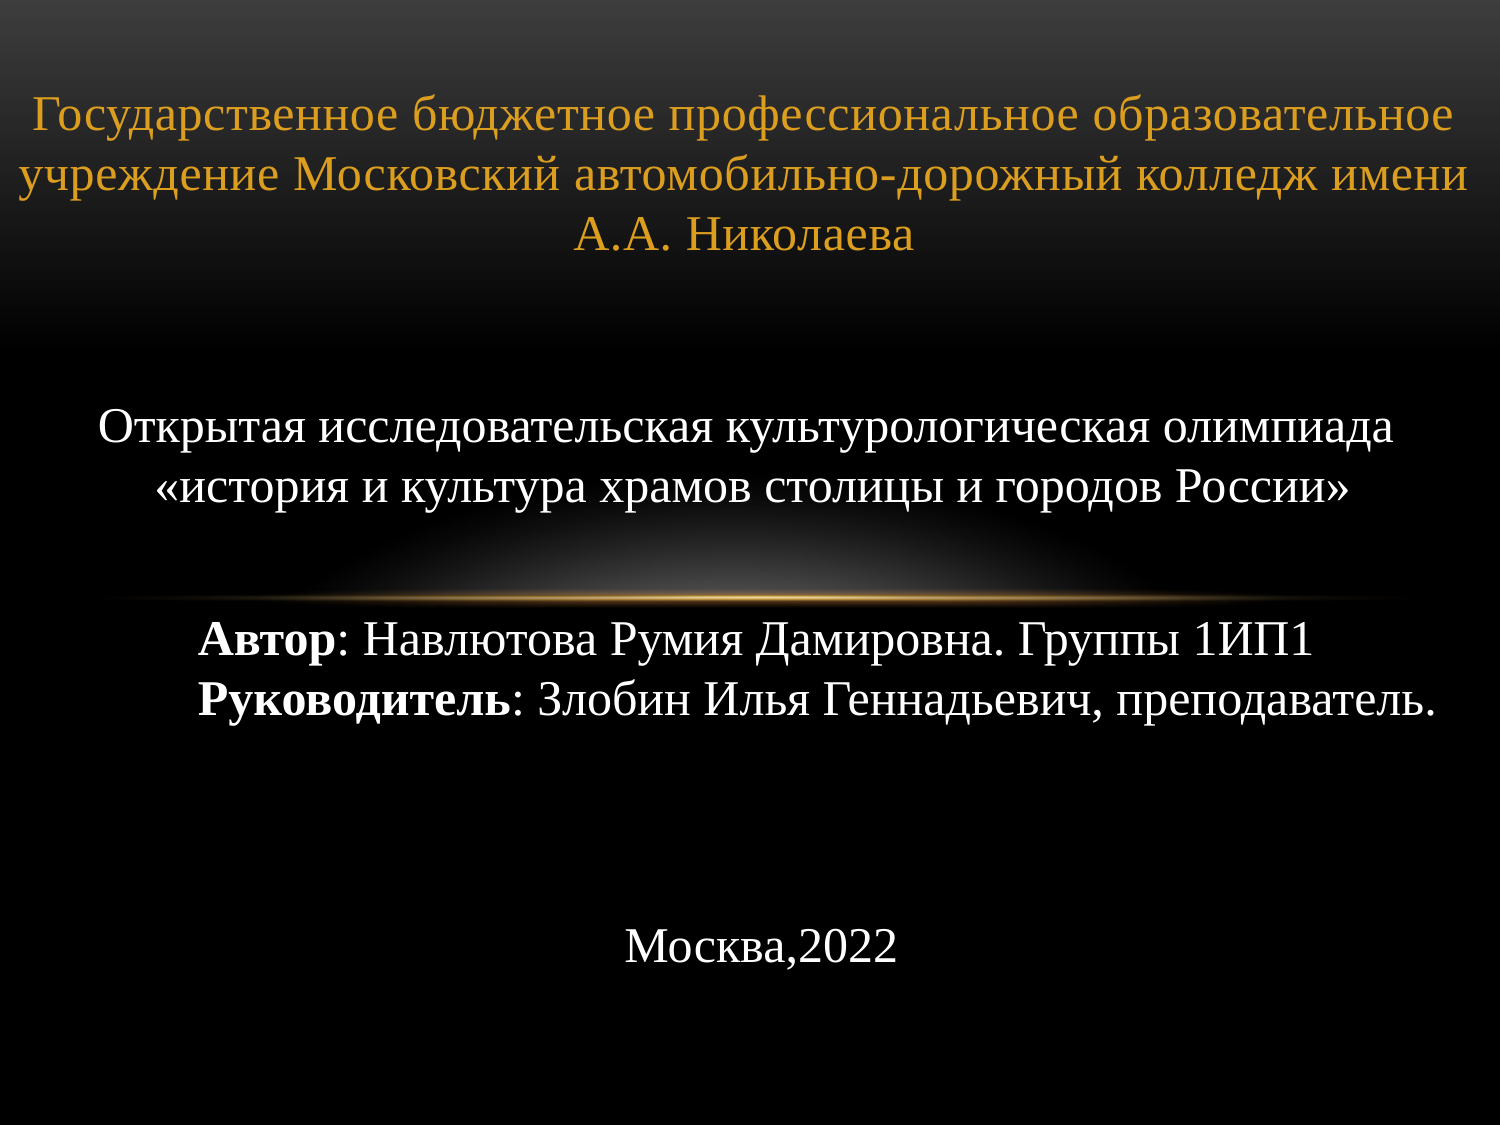

Государственное бюджетное профессиональное образовательное учреждение Московский автомобильно-дорожный колледж имени А.А. Николаева

Открытая исследовательская культурологическая олимпиада
 «история и культура храмов столицы и городов России»
Автор: Навлютова Румия Дамировна. Группы 1ИП1
Руководитель: Злобин Илья Геннадьевич, преподаватель.
Москва,2022